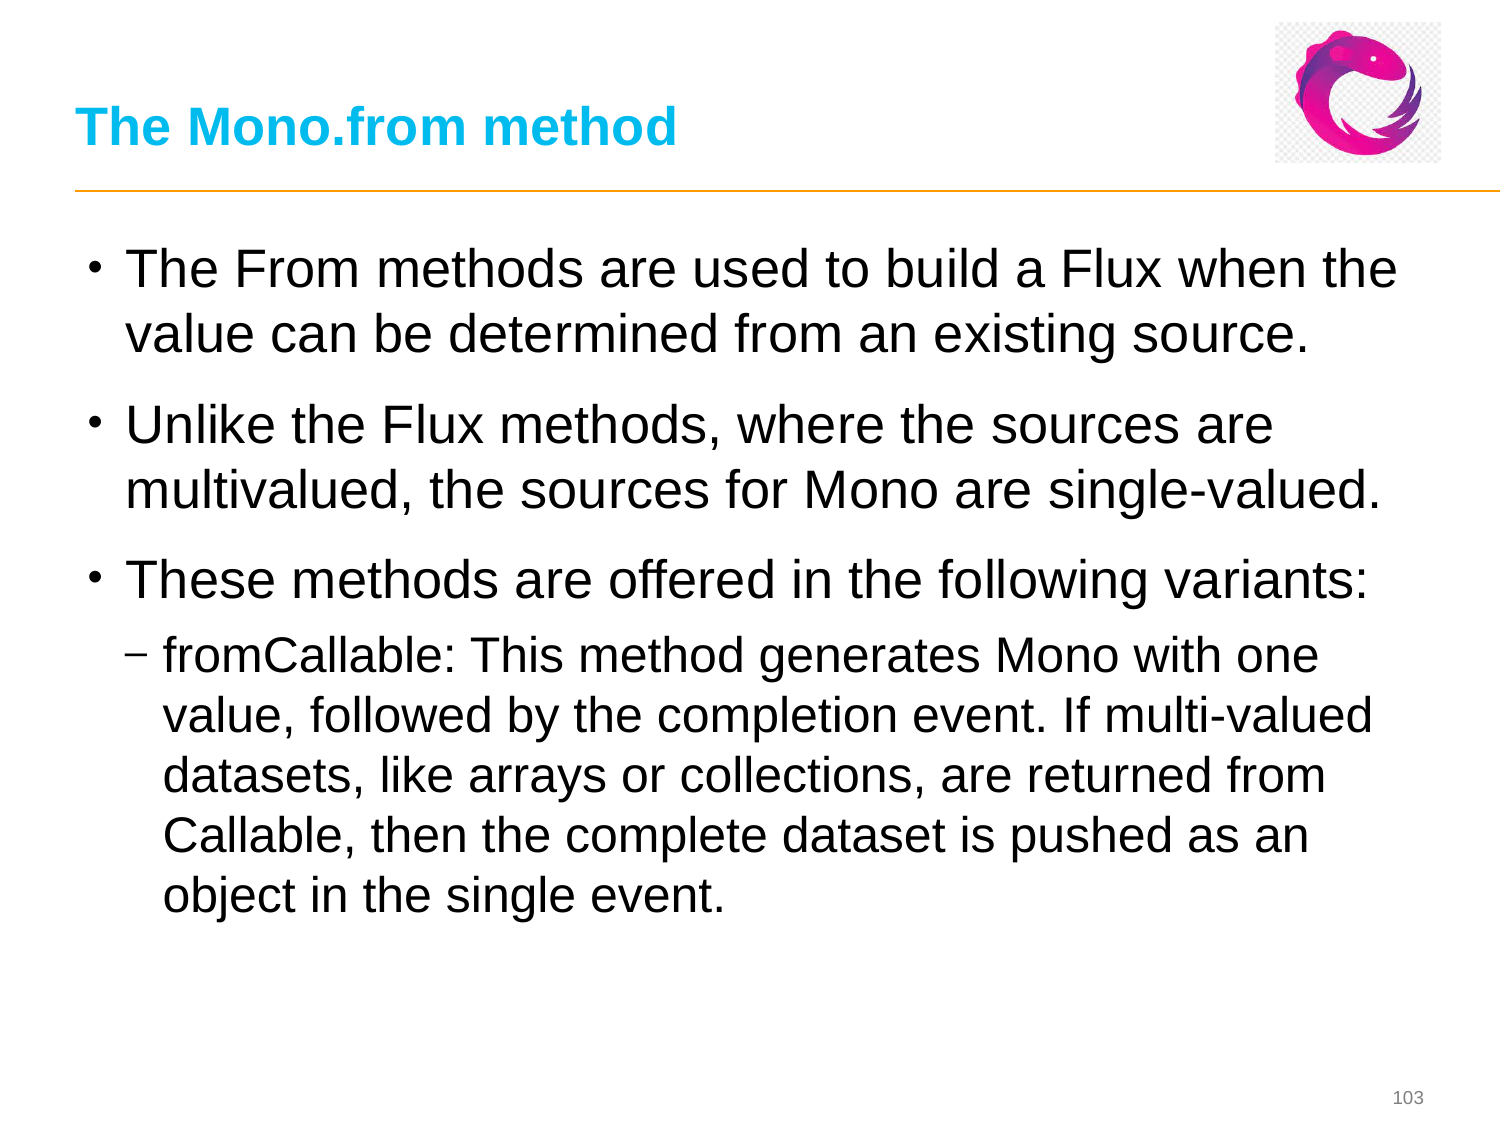

# The Mono.from method
The From methods are used to build a Flux when the value can be determined from an existing source.
Unlike the Flux methods, where the sources are multivalued, the sources for Mono are single-valued.
These methods are offered in the following variants:
fromCallable: This method generates Mono with one value, followed by the completion event. If multi-valued datasets, like arrays or collections, are returned from Callable, then the complete dataset is pushed as an object in the single event.